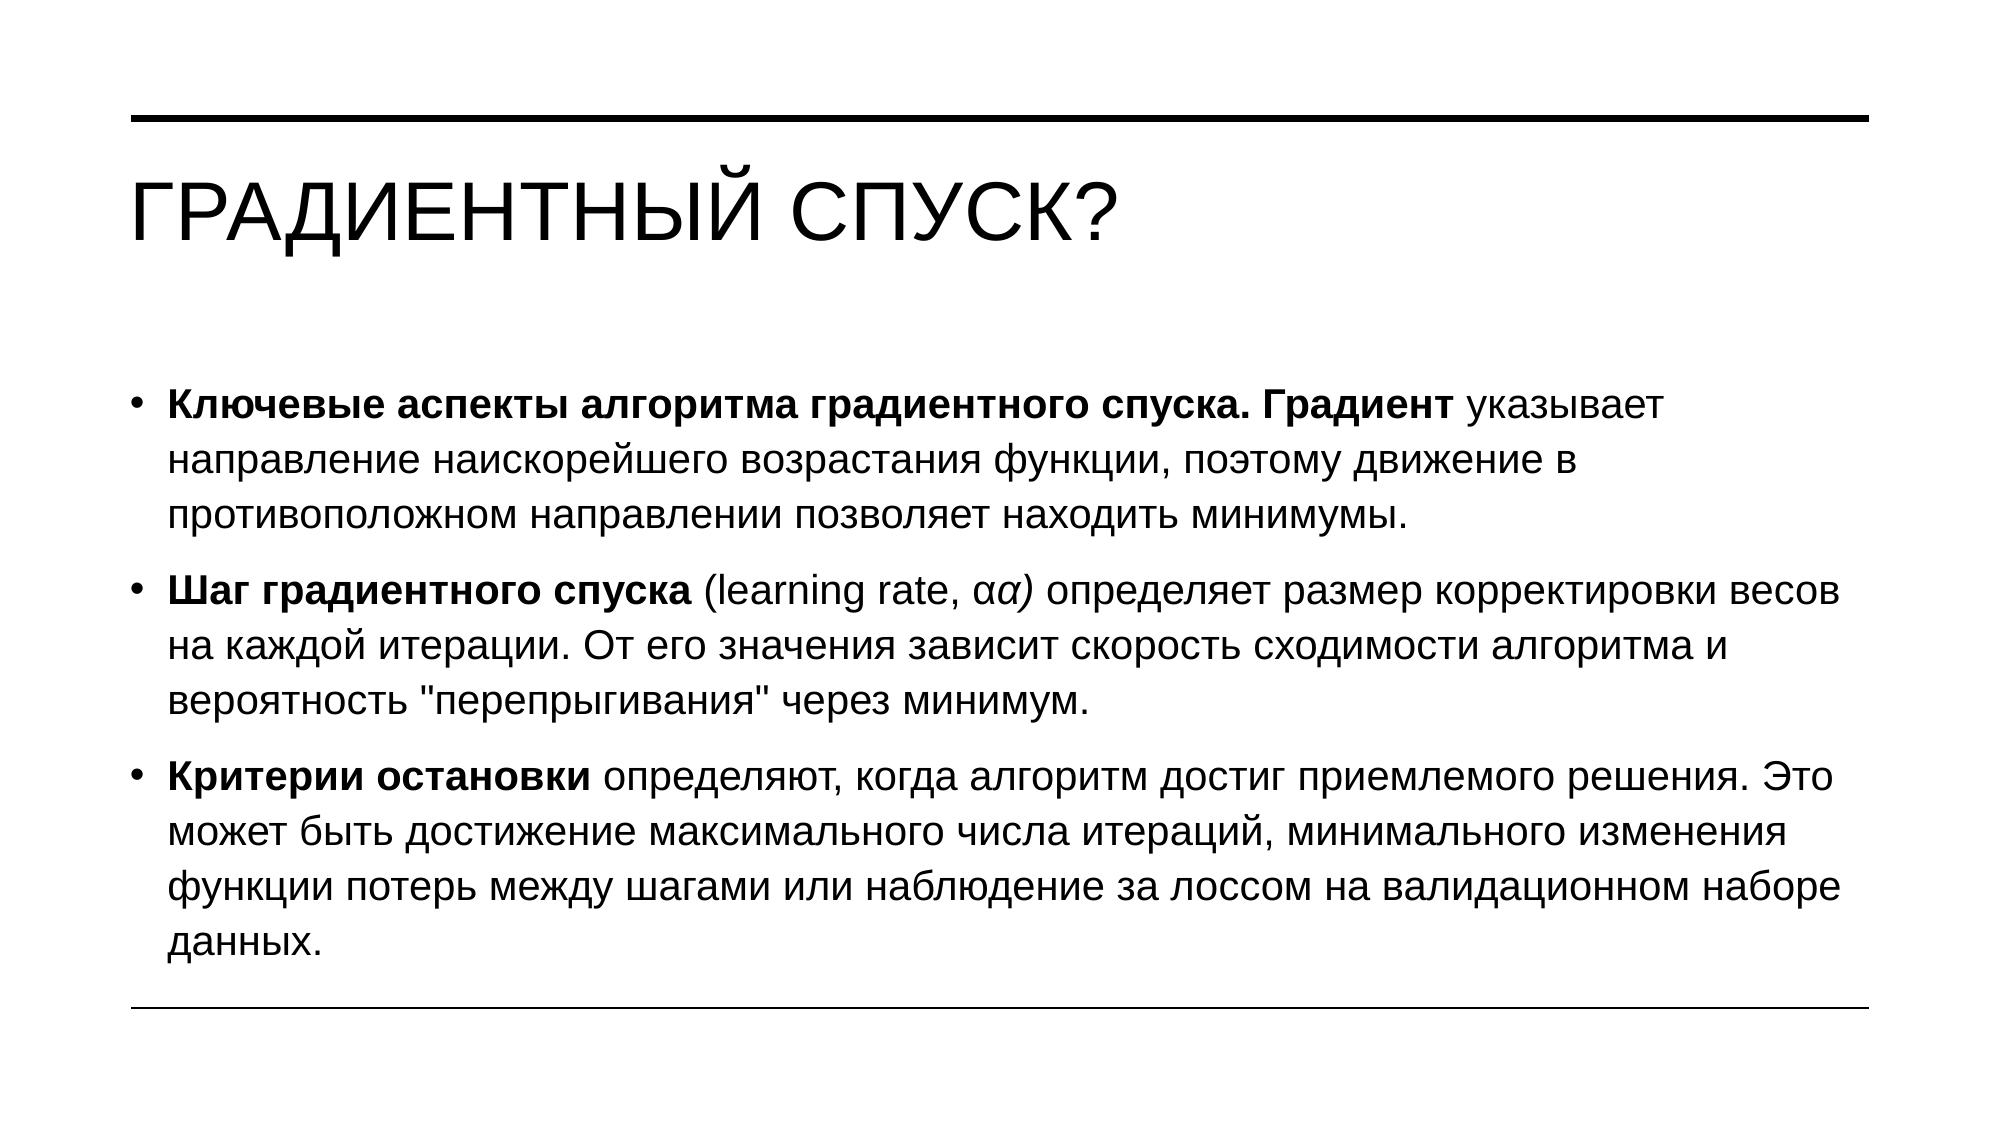

# Градиентный спуск?
Ключевые аспекты алгоритма градиентного спуска. Градиент указывает направление наискорейшего возрастания функции, поэтому движение в противоположном направлении позволяет находить минимумы.
Шаг градиентного спуска (learning rate, αα) определяет размер корректировки весов на каждой итерации. От его значения зависит скорость сходимости алгоритма и вероятность "перепрыгивания" через минимум.
Критерии остановки определяют, когда алгоритм достиг приемлемого решения. Это может быть достижение максимального числа итераций, минимального изменения функции потерь между шагами или наблюдение за лоссом на валидационном наборе данных.